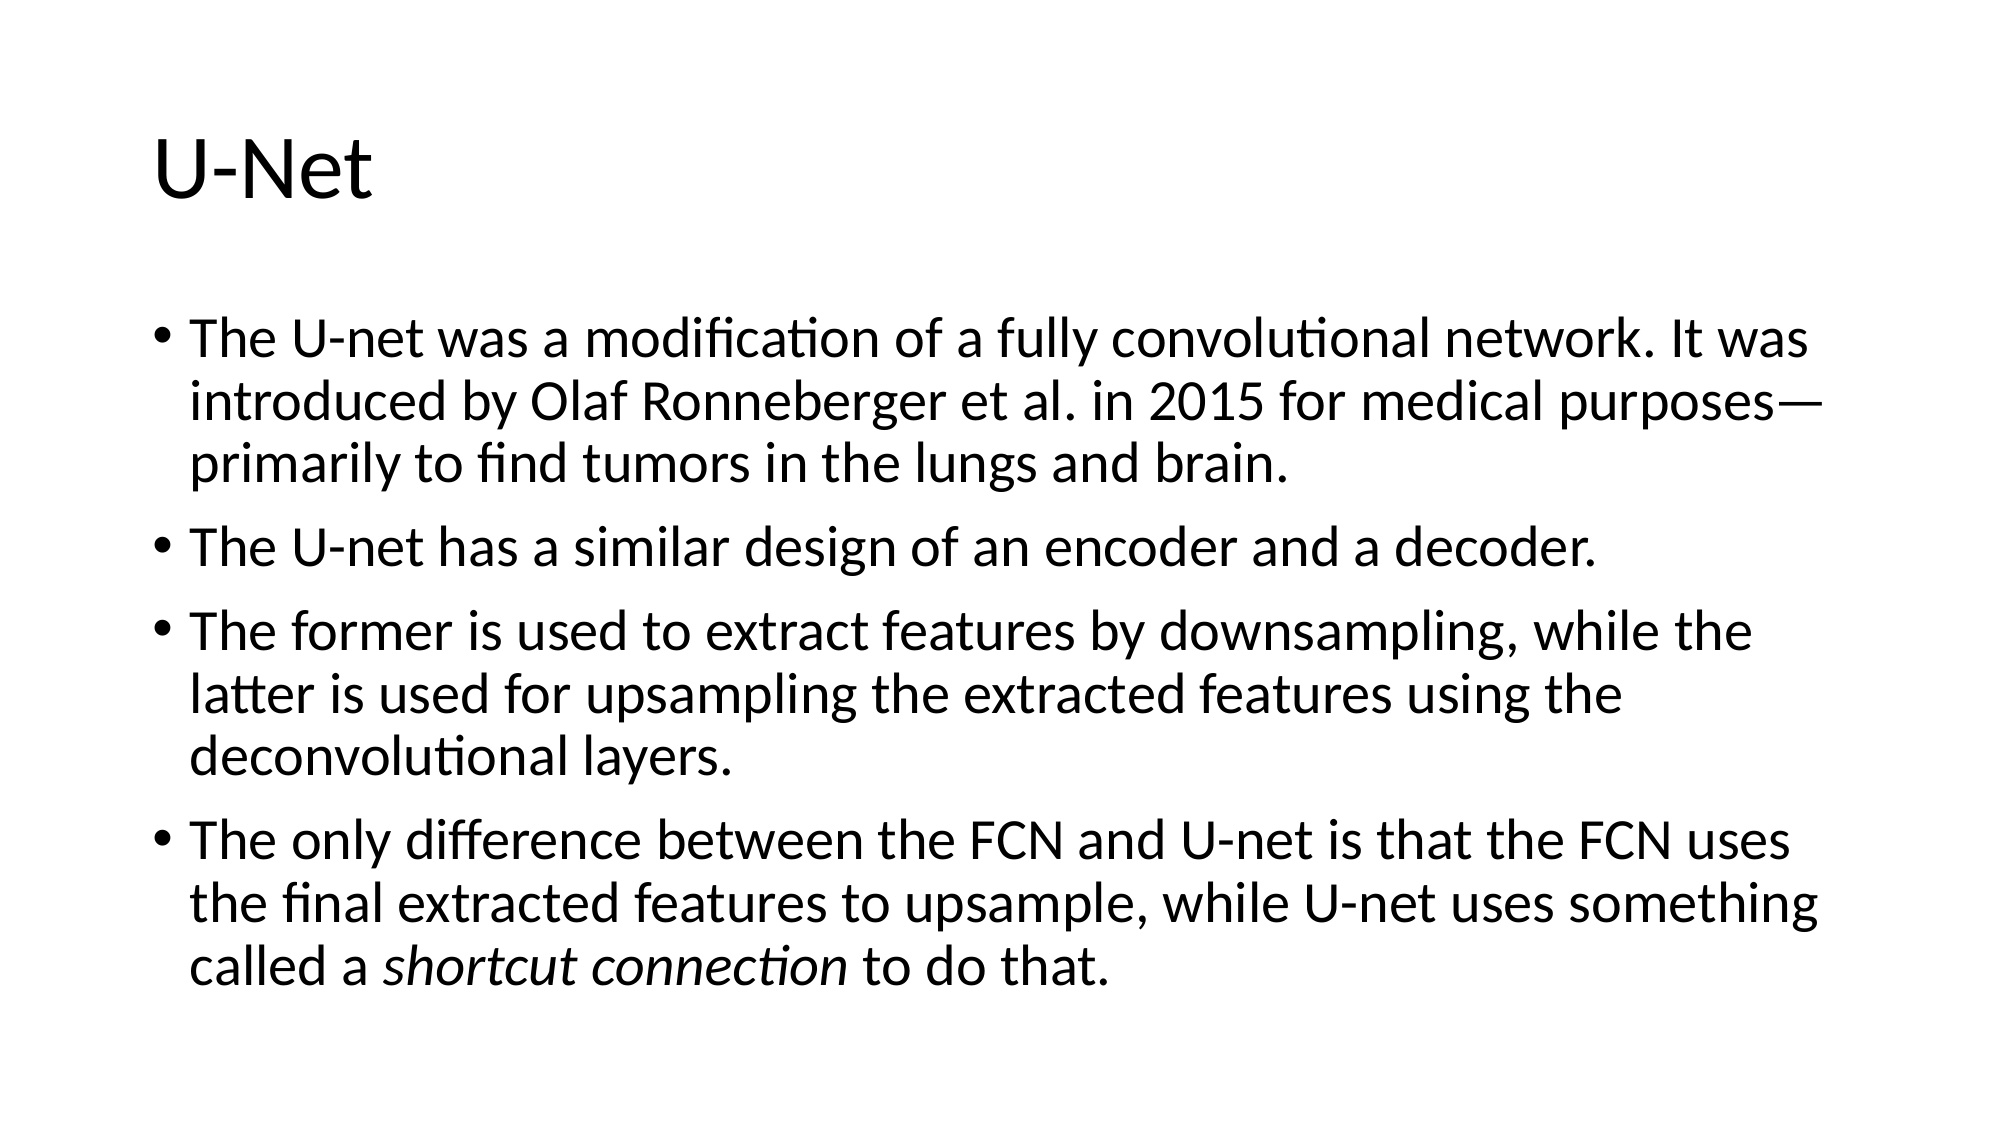

# U-Net
The U-net was a modification of a fully convolutional network. It was introduced by Olaf Ronneberger et al. in 2015 for medical purposes—primarily to find tumors in the lungs and brain.
The U-net has a similar design of an encoder and a decoder.
The former is used to extract features by downsampling, while the latter is used for upsampling the extracted features using the deconvolutional layers.
The only difference between the FCN and U-net is that the FCN uses the final extracted features to upsample, while U-net uses something called a shortcut connection to do that.